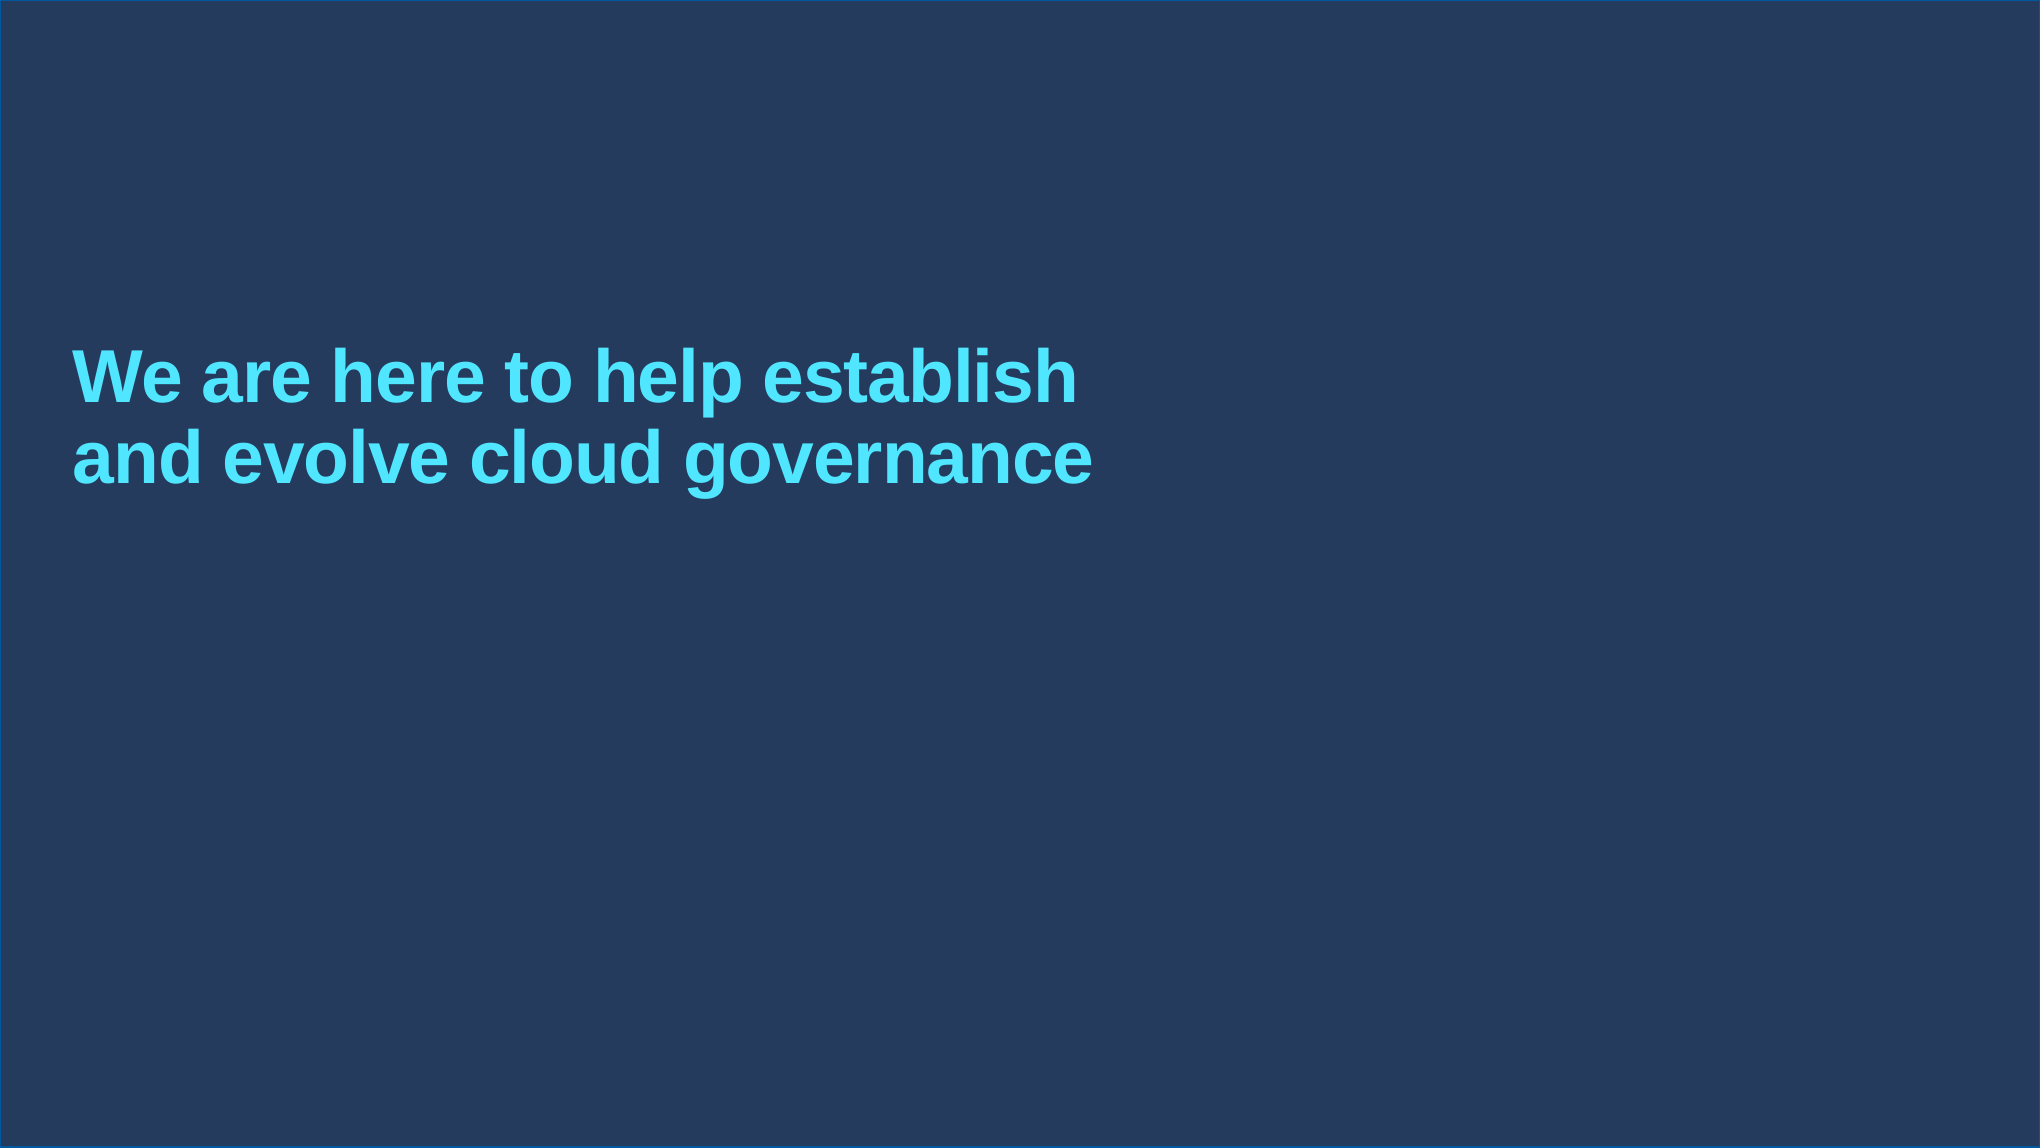

#
We are here to help establish and evolve cloud governance